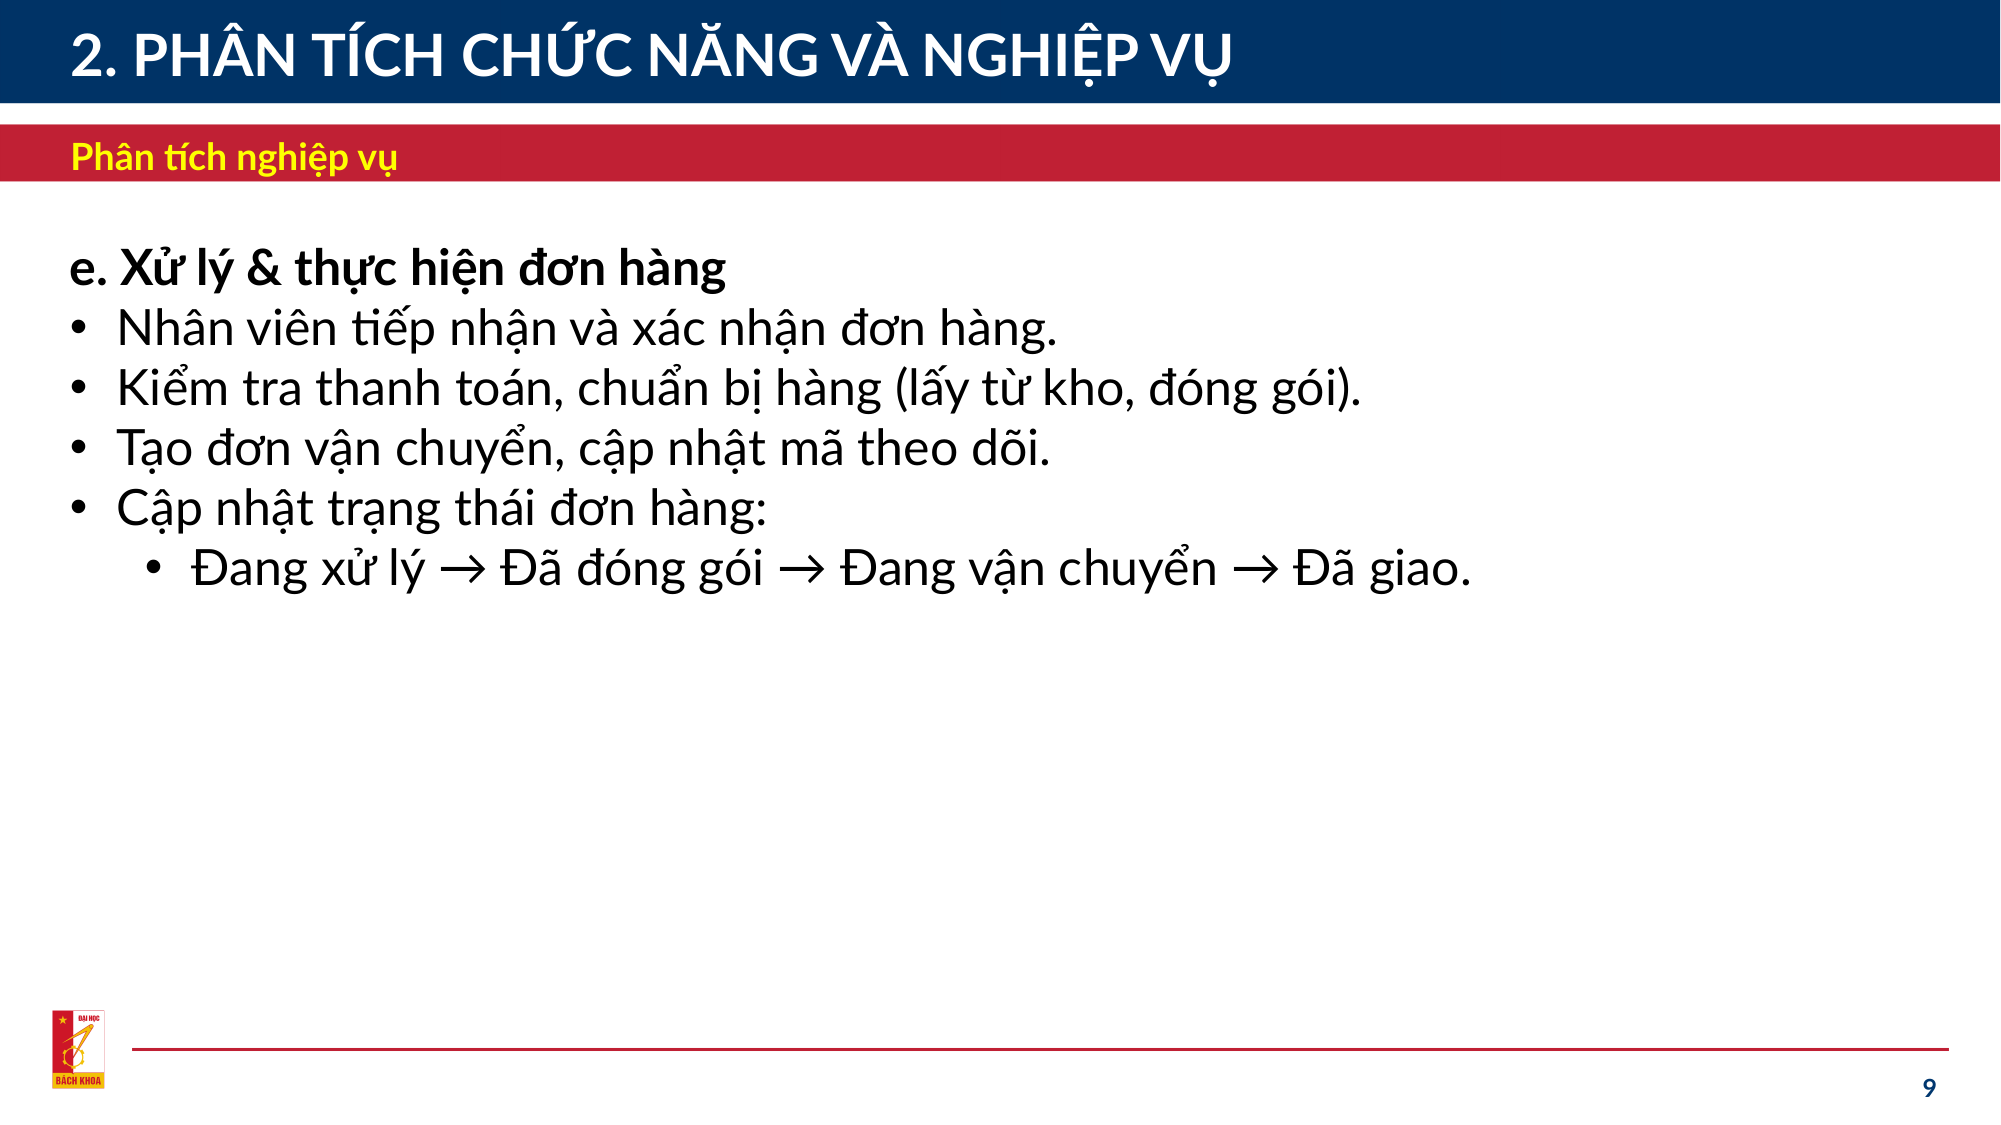

# 2. PHÂN TÍCH CHỨC NĂNG VÀ NGHIỆP VỤ
Phân tích nghiệp vụ
e. Xử lý & thực hiện đơn hàng
Nhân viên tiếp nhận và xác nhận đơn hàng.
Kiểm tra thanh toán, chuẩn bị hàng (lấy từ kho, đóng gói).
Tạo đơn vận chuyển, cập nhật mã theo dõi.
Cập nhật trạng thái đơn hàng:
Đang xử lý → Đã đóng gói → Đang vận chuyển → Đã giao.

9